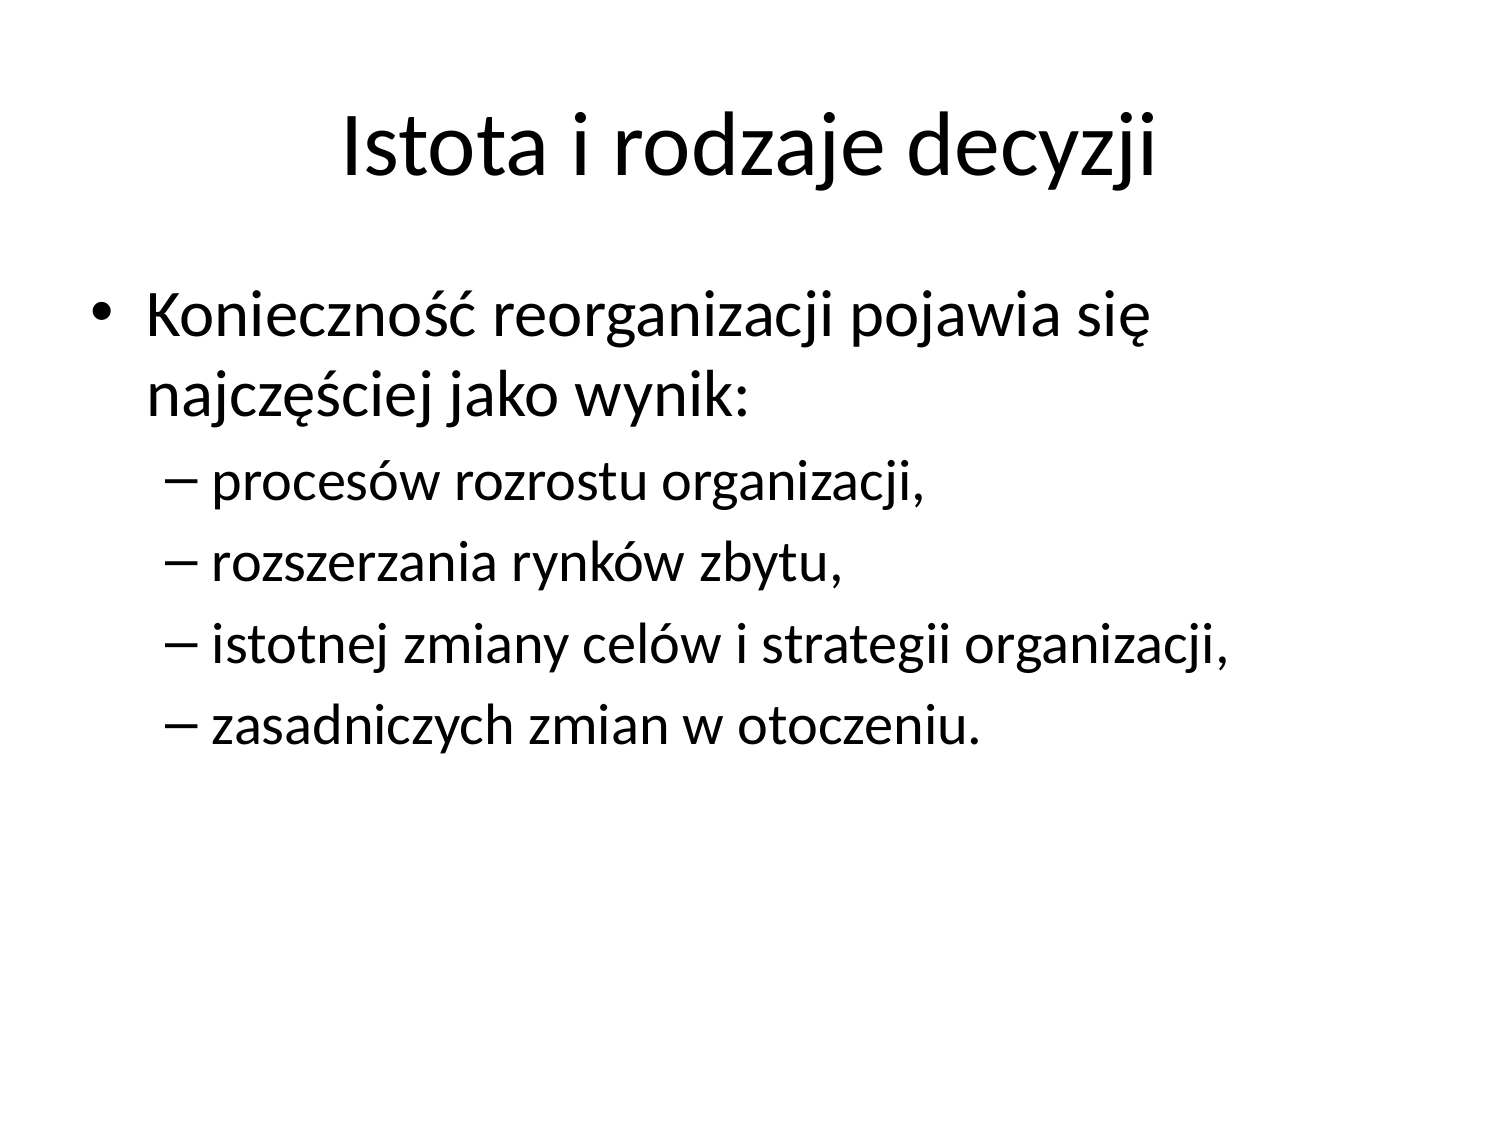

# Istota i rodzaje decyzji
Konieczność reorganizacji pojawia się najczęściej jako wynik:
procesów rozrostu organizacji,
rozszerzania rynków zbytu,
istotnej zmiany celów i strategii organizacji,
zasadniczych zmian w otoczeniu.